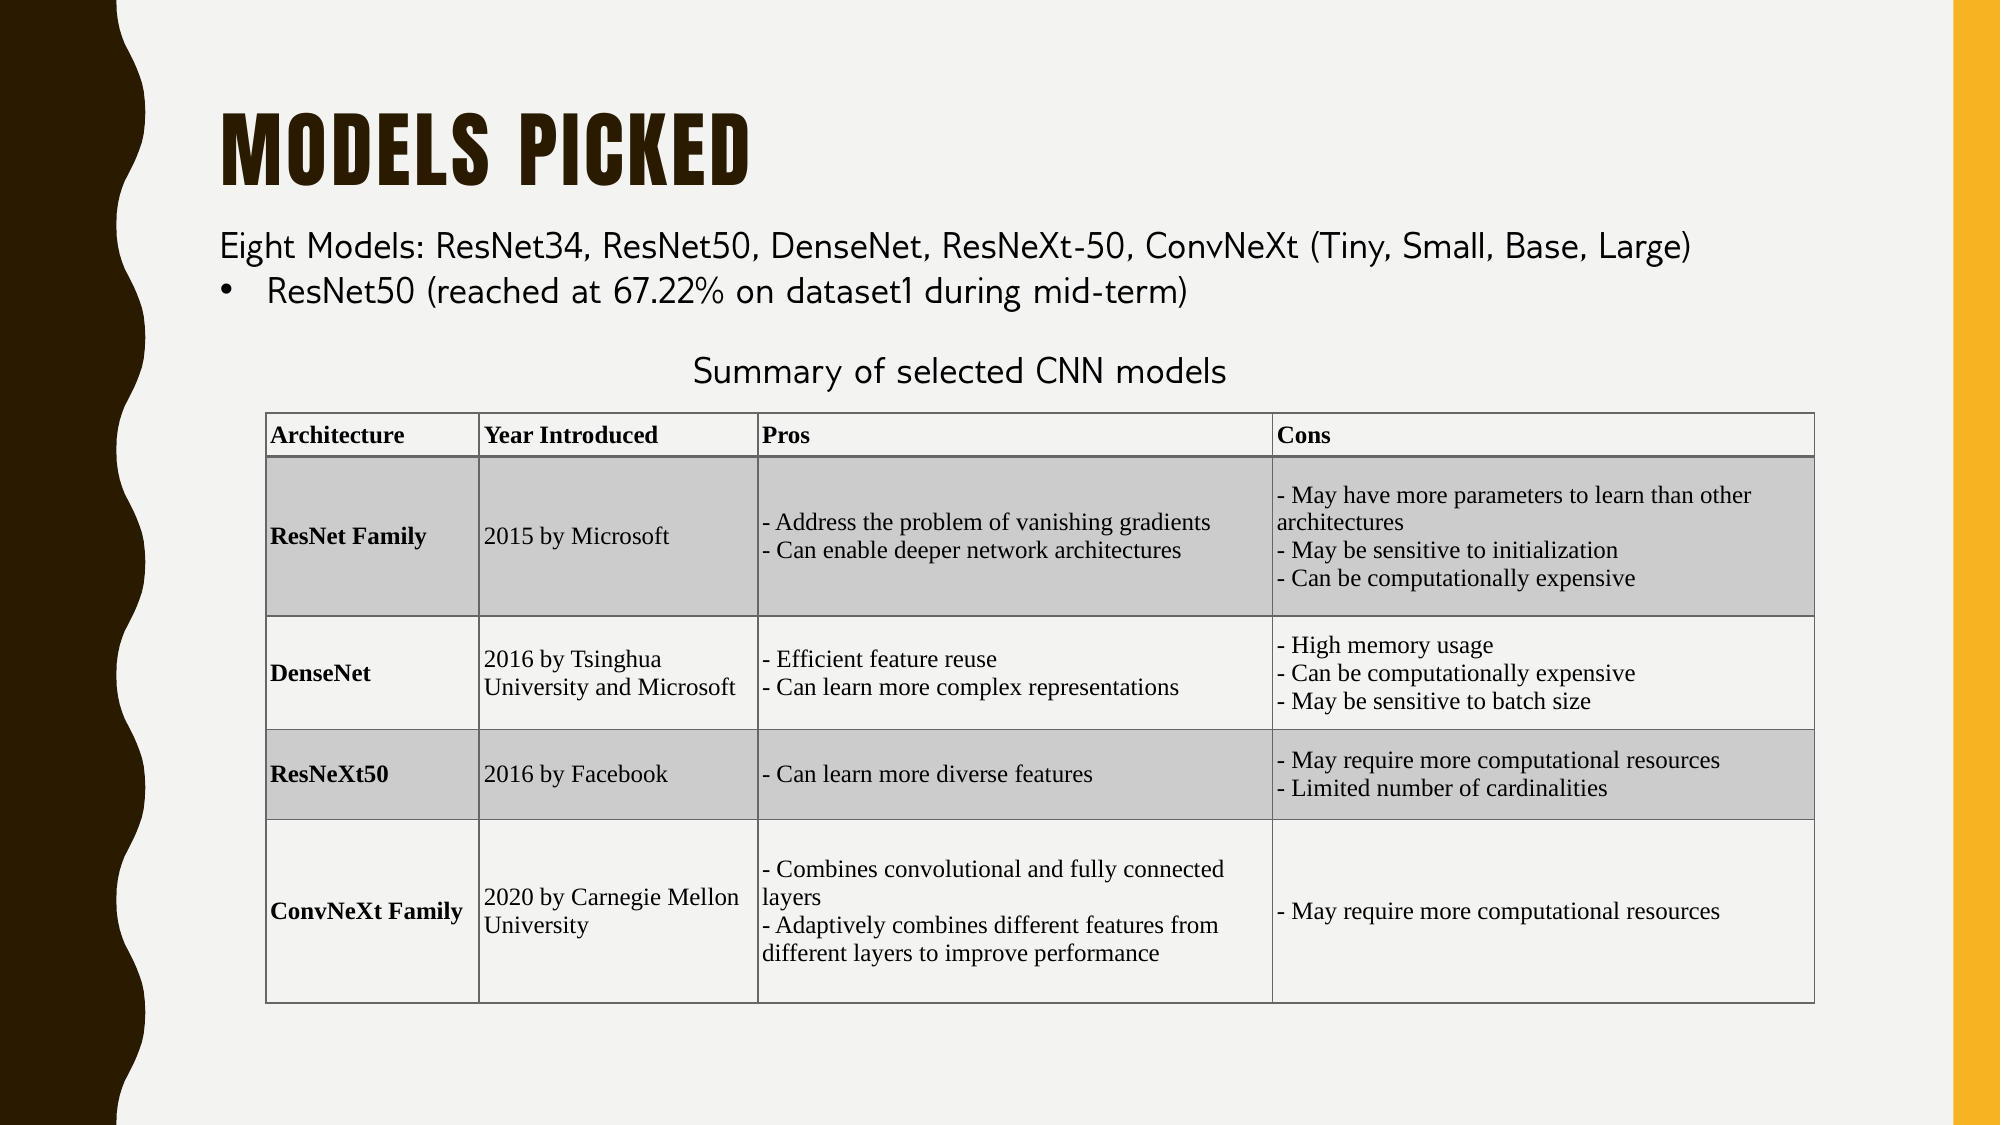

Models picked
Eight Models: ResNet34, ResNet50, DenseNet, ResNeXt-50, ConvNeXt (Tiny, Small, Base, Large)
ResNet50 (reached at 67.22% on dataset1 during mid-term)
Summary of selected CNN models
| Architecture | Year Introduced | Pros | Cons |
| --- | --- | --- | --- |
| ResNet Family | 2015 by Microsoft | - Address the problem of vanishing gradients - Can enable deeper network architectures | - May have more parameters to learn than other architectures - May be sensitive to initialization - Can be computationally expensive |
| DenseNet | 2016 by Tsinghua University and Microsoft | - Efficient feature reuse - Can learn more complex representations | - High memory usage - Can be computationally expensive - May be sensitive to batch size |
| ResNeXt50 | 2016 by Facebook | - Can learn more diverse features | - May require more computational resources - Limited number of cardinalities |
| ConvNeXt Family | 2020 by Carnegie Mellon University | - Combines convolutional and fully connected layers - Adaptively combines different features from different layers to improve performance | - May require more computational resources |